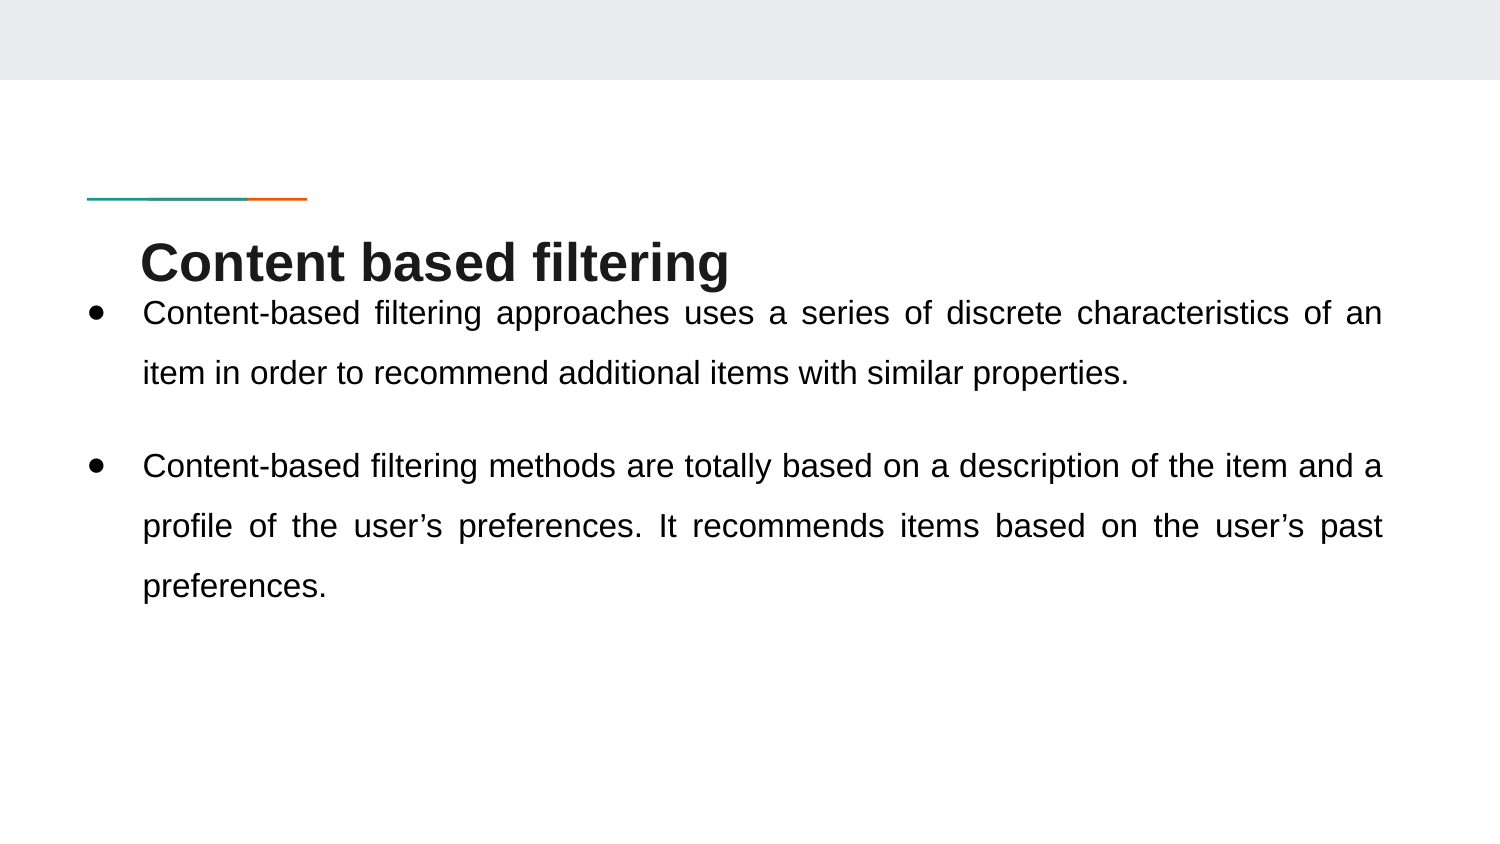

# Content based filtering

Content-based filtering approaches uses a series of discrete characteristics of an item in order to recommend additional items with similar properties.
Content-based filtering methods are totally based on a description of the item and a profile of the user’s preferences. It recommends items based on the user’s past preferences.